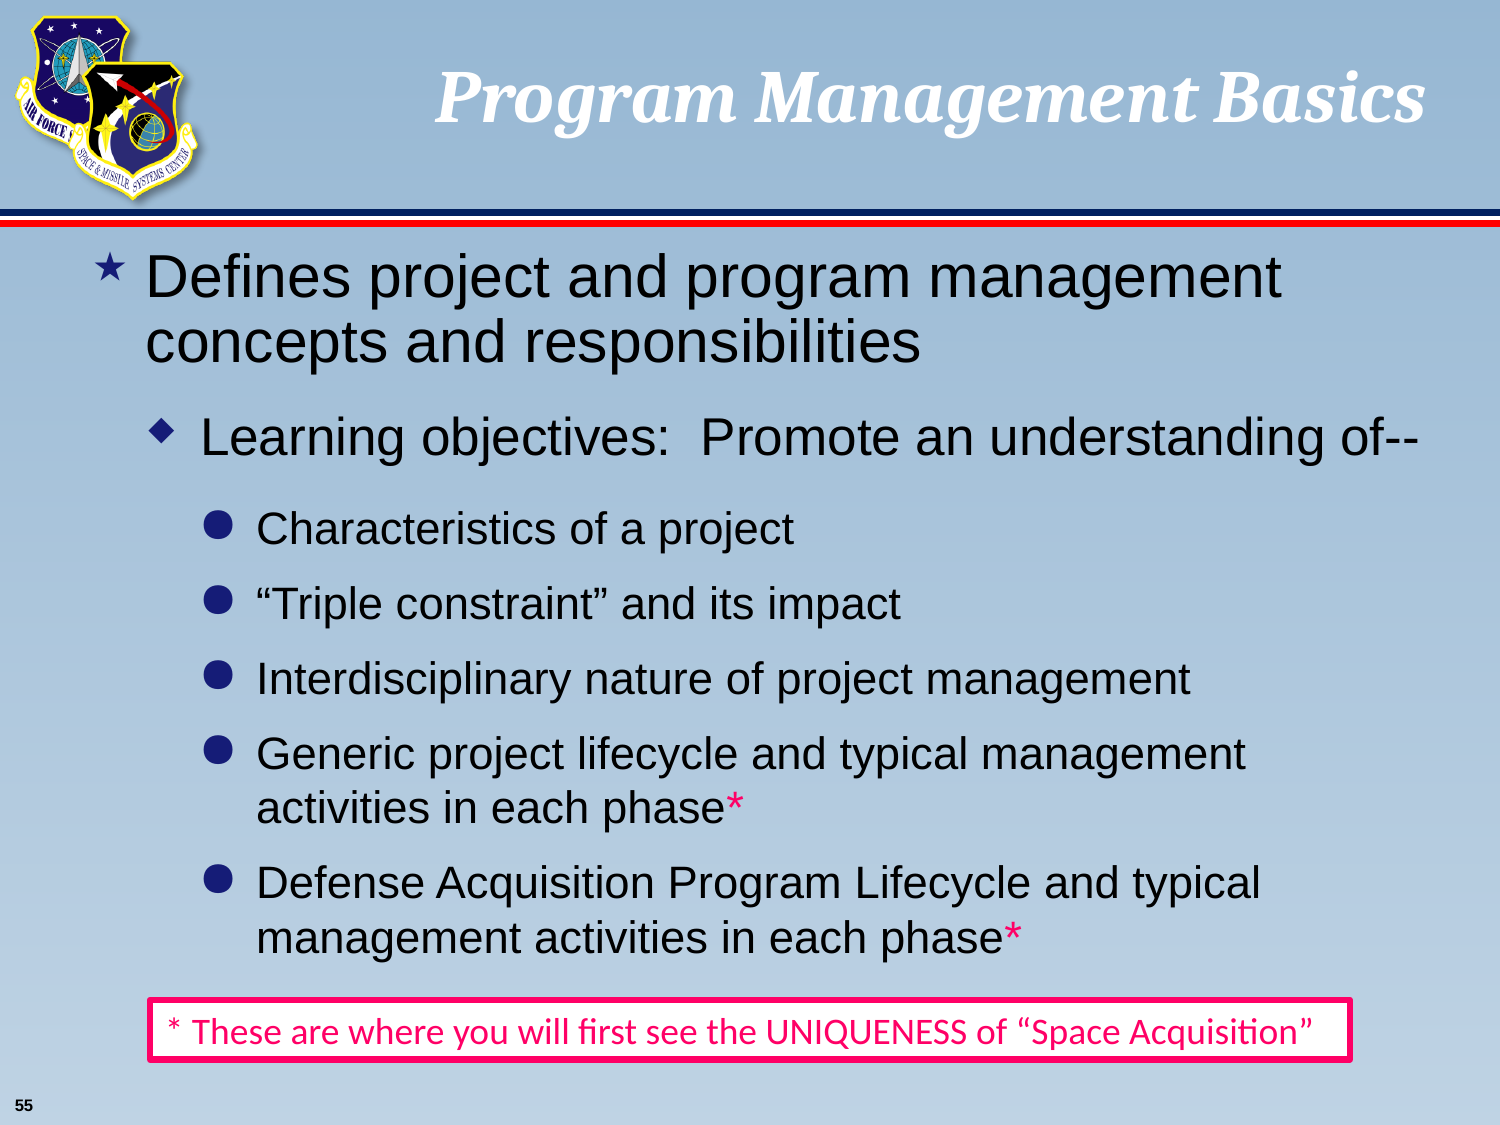

# Program Management Basics
Defines project and program management concepts and responsibilities
Learning objectives:  Promote an understanding of--
Characteristics of a project
“Triple constraint” and its impact
Interdisciplinary nature of project management
Generic project lifecycle and typical management activities in each phase*
Defense Acquisition Program Lifecycle and typical management activities in each phase*
* These are where you will first see the UNIQUENESS of “Space Acquisition”
55